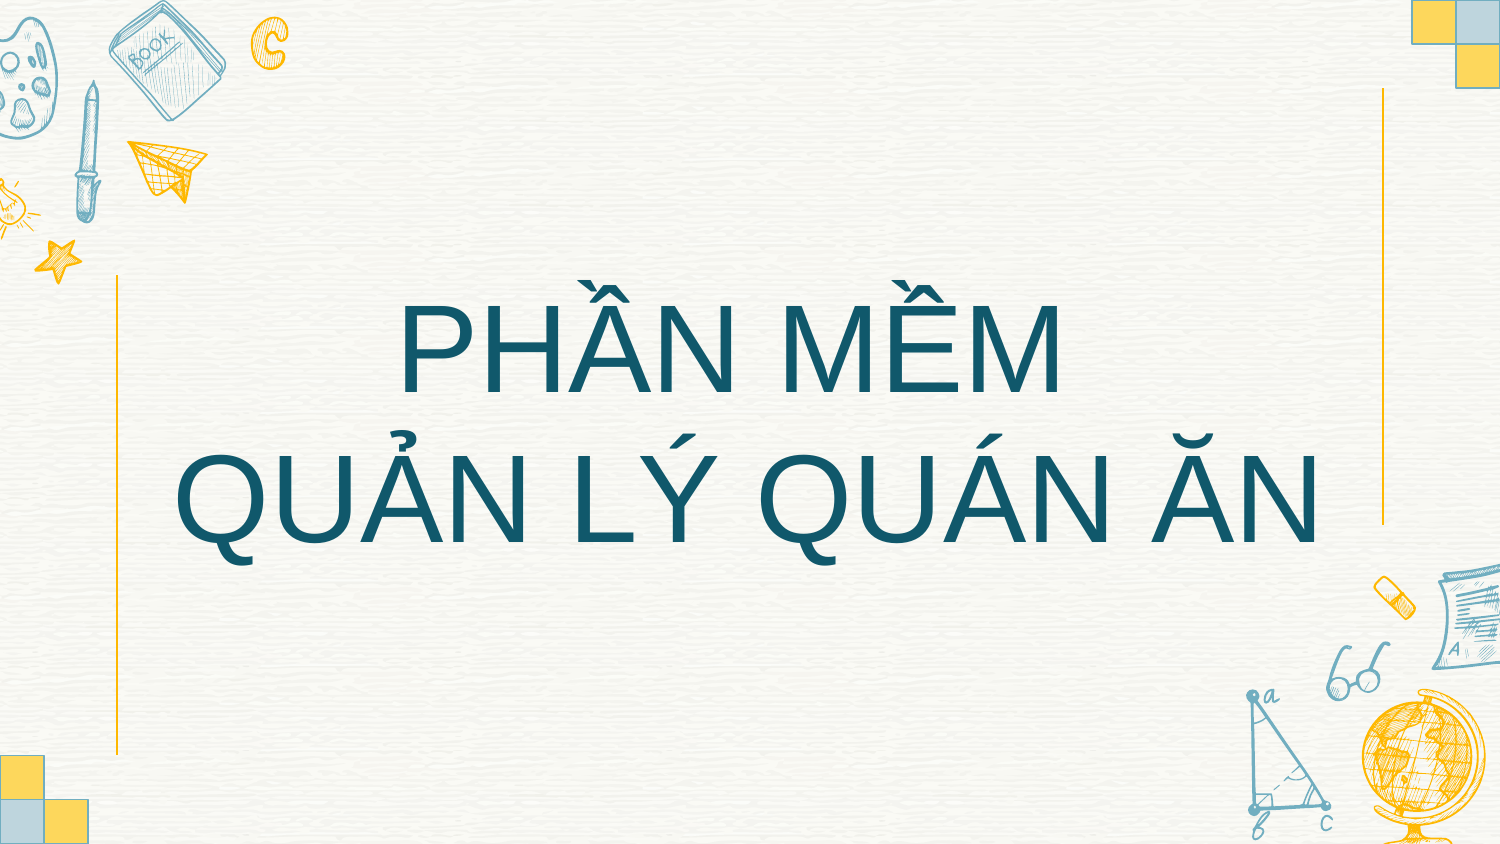

# PHẦN MỀM QUẢN LÝ QUÁN ĂN